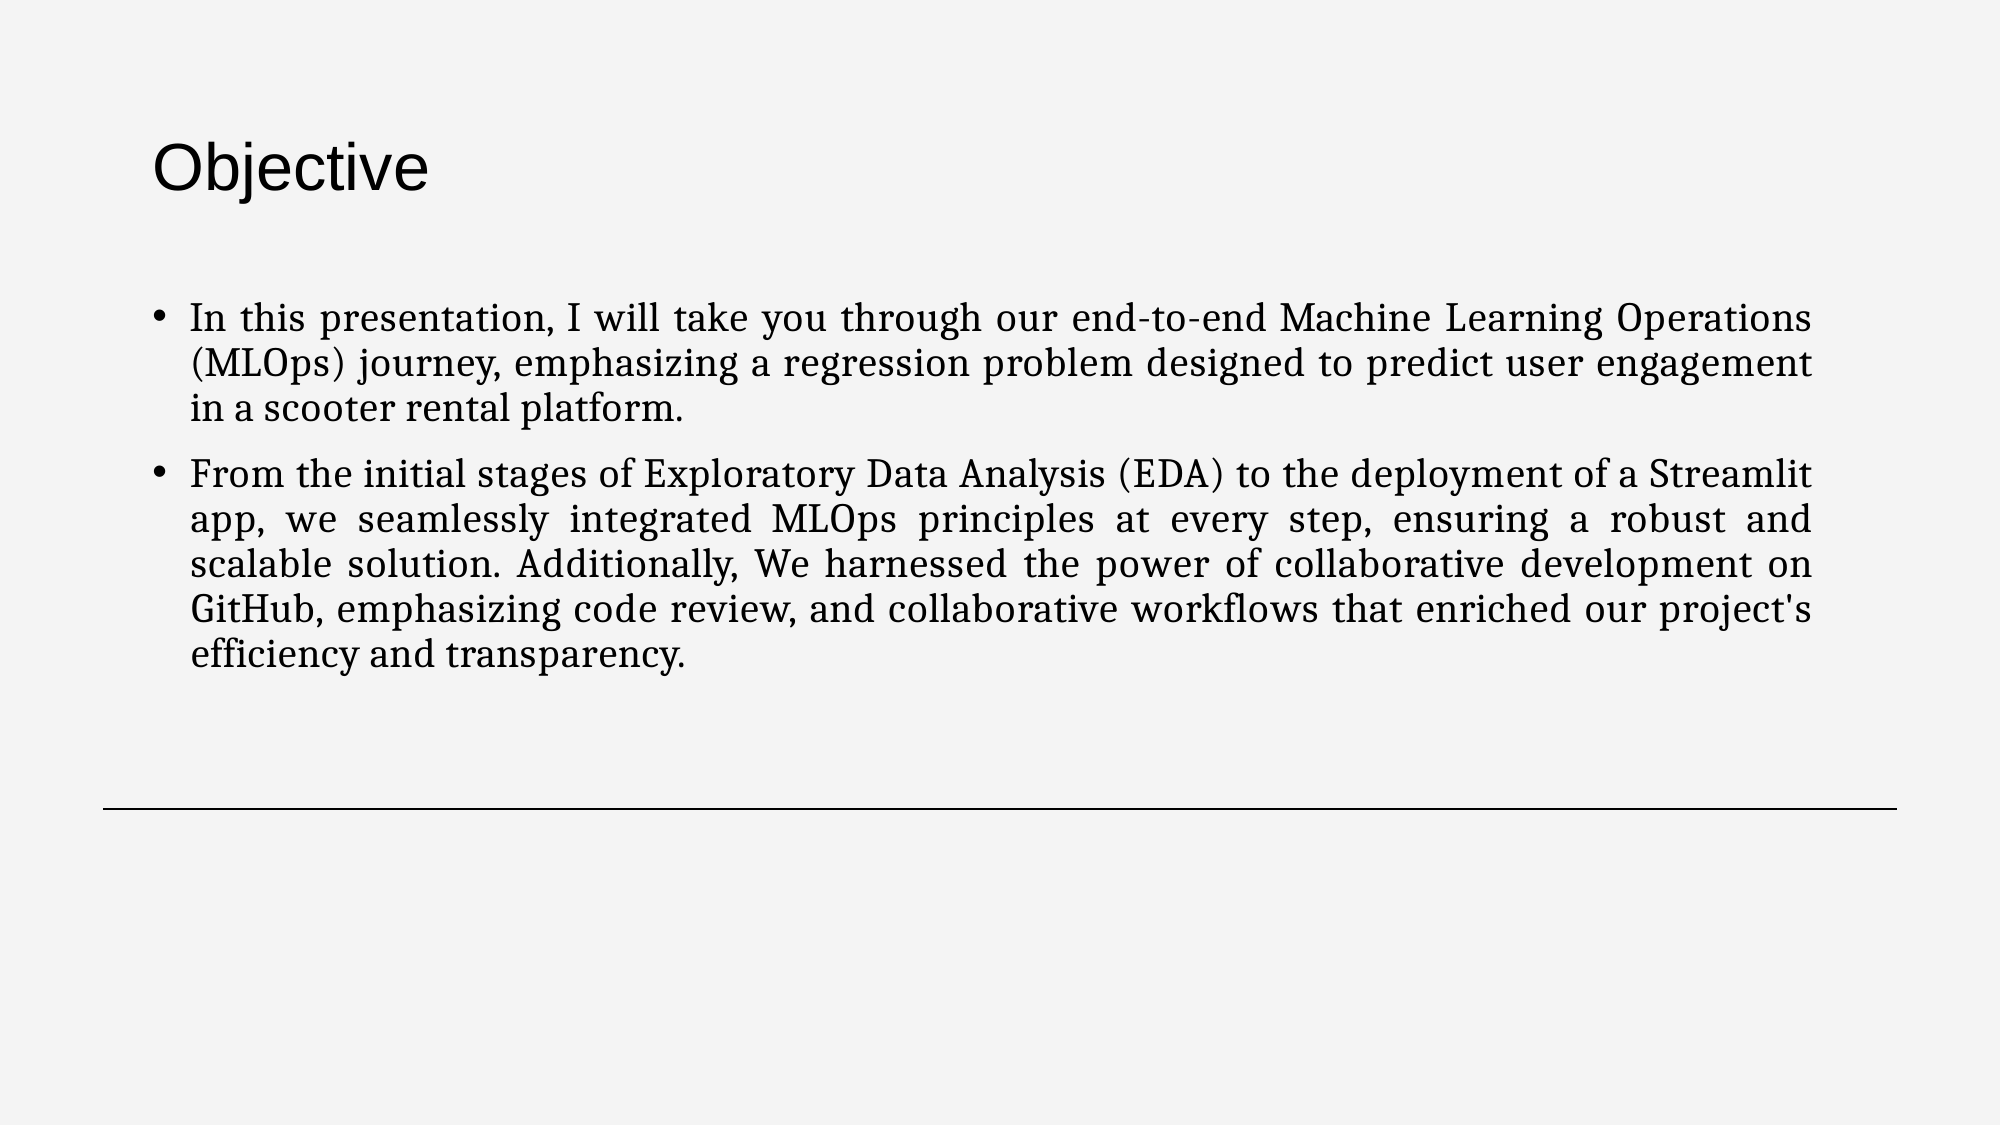

# Objective
In this presentation, I will take you through our end-to-end Machine Learning Operations (MLOps) journey, emphasizing a regression problem designed to predict user engagement in a scooter rental platform.
From the initial stages of Exploratory Data Analysis (EDA) to the deployment of a Streamlit app, we seamlessly integrated MLOps principles at every step, ensuring a robust and scalable solution. Additionally, We harnessed the power of collaborative development on GitHub, emphasizing code review, and collaborative workflows that enriched our project's efficiency and transparency.